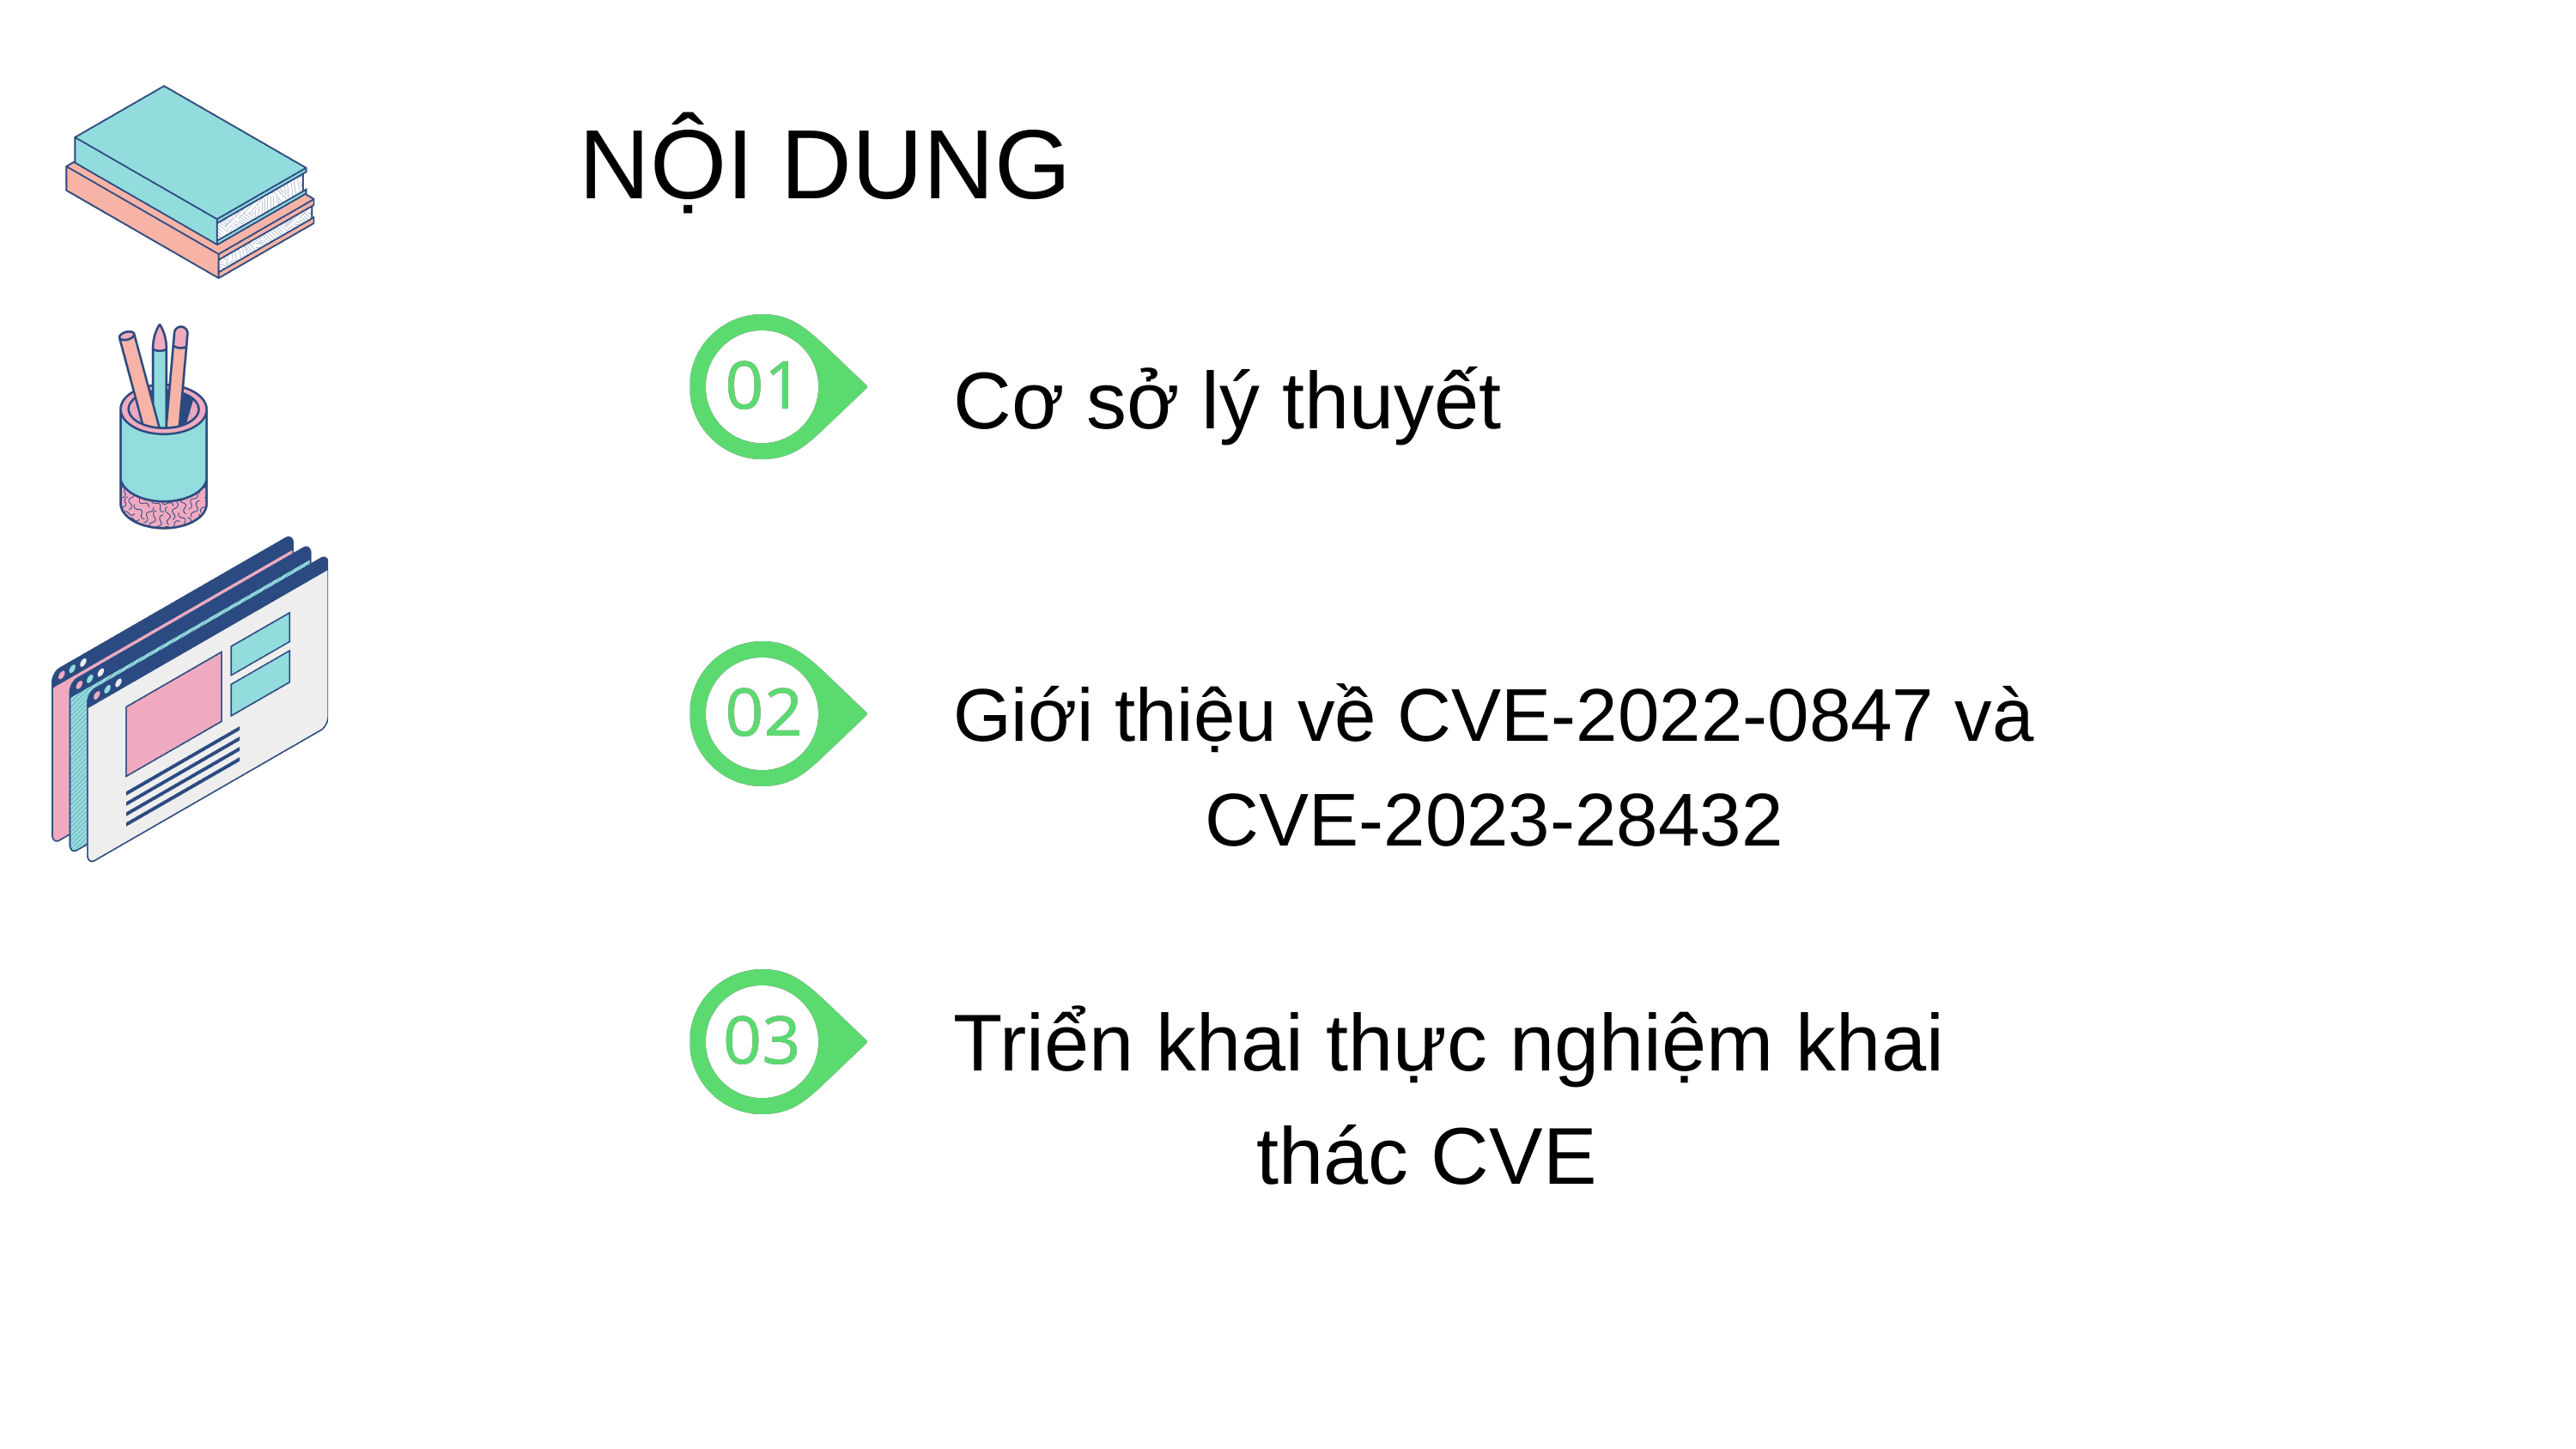

NỘI DUNG

Cơ sở lý thuyết

 Giới thiệu về CVE-2022-0847 và
 CVE-2023-28432

 Triển khai thực nghiệm khai thác CVE